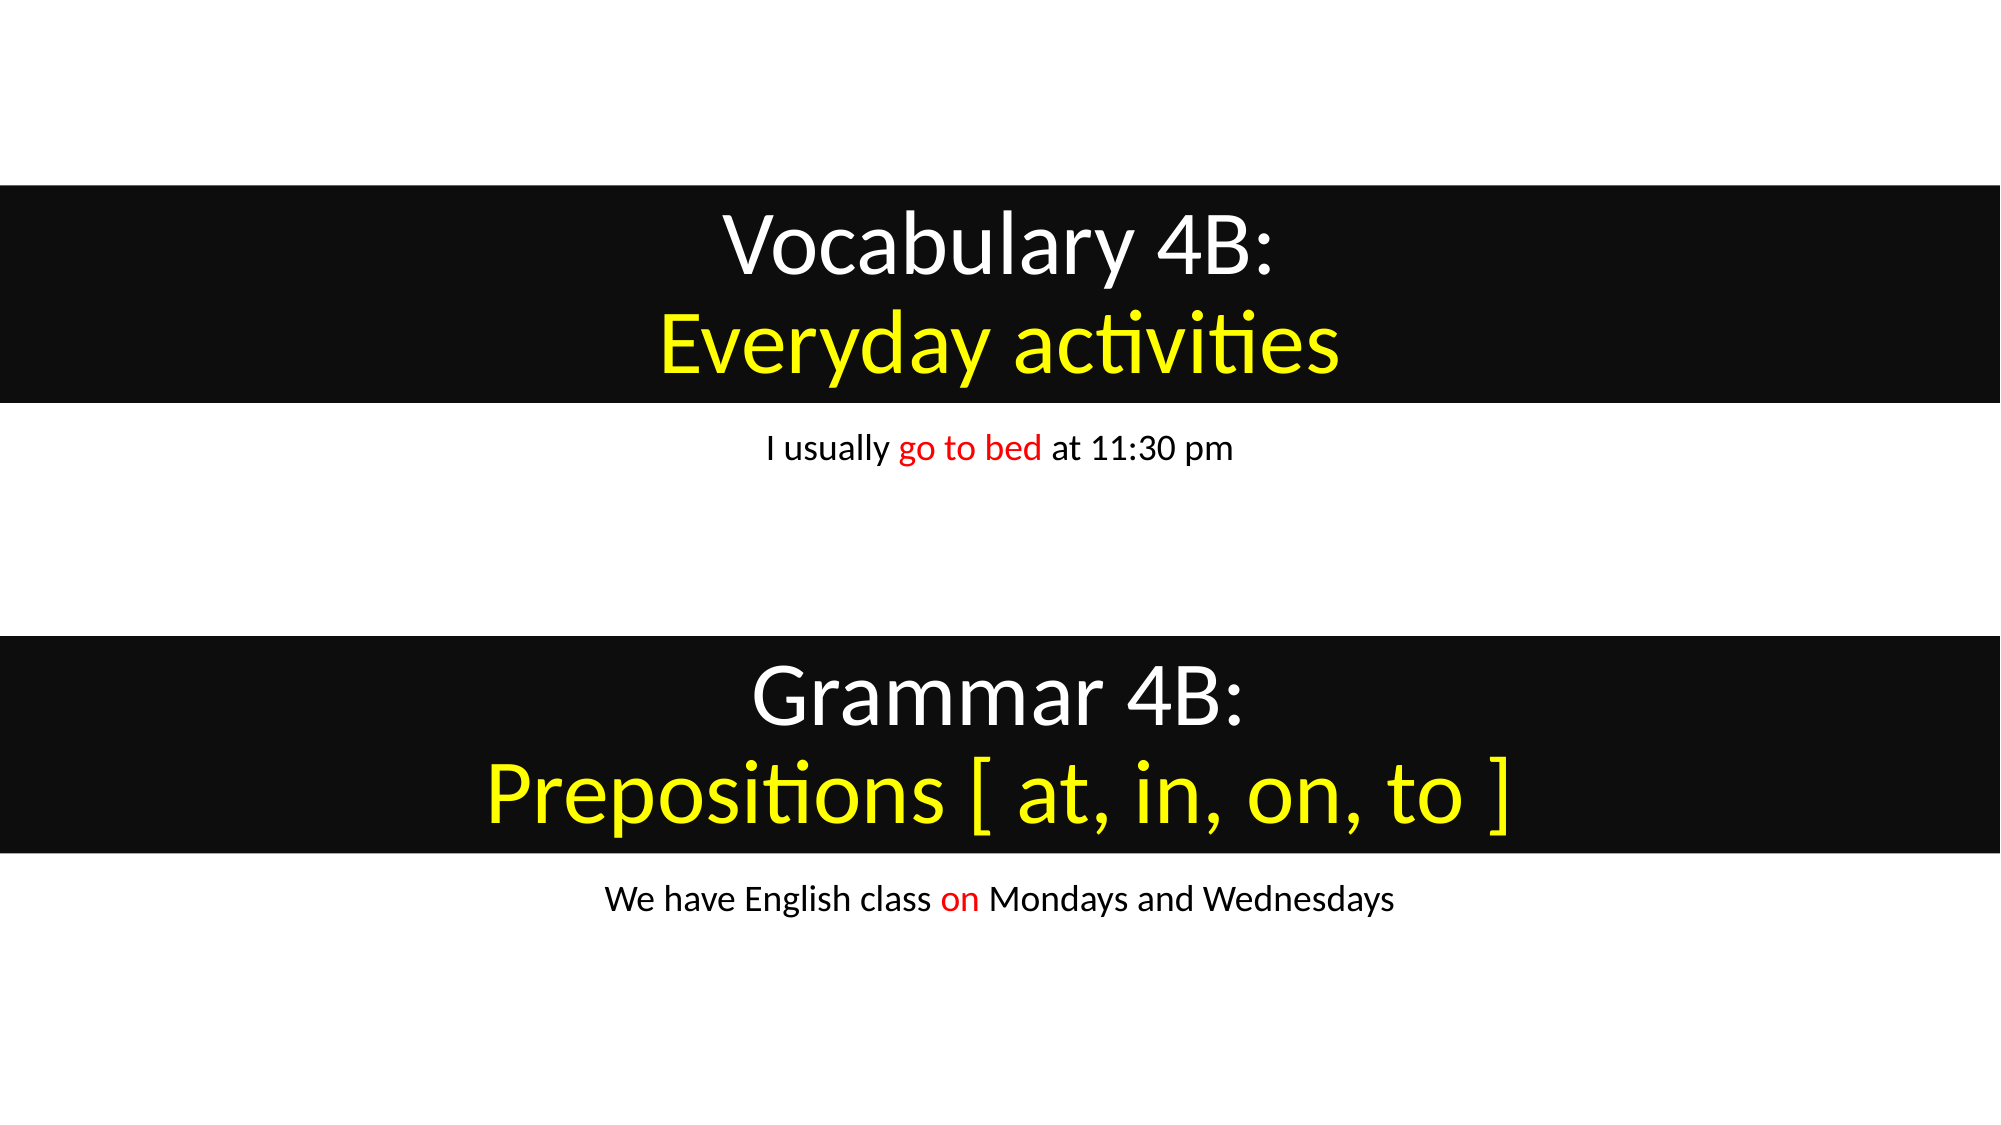

# Vocabulary 4B: Everyday activities
I usually go to bed at 11:30 pm
Grammar 4B:
Prepositions [ at, in, on, to ]
We have English class on Mondays and Wednesdays